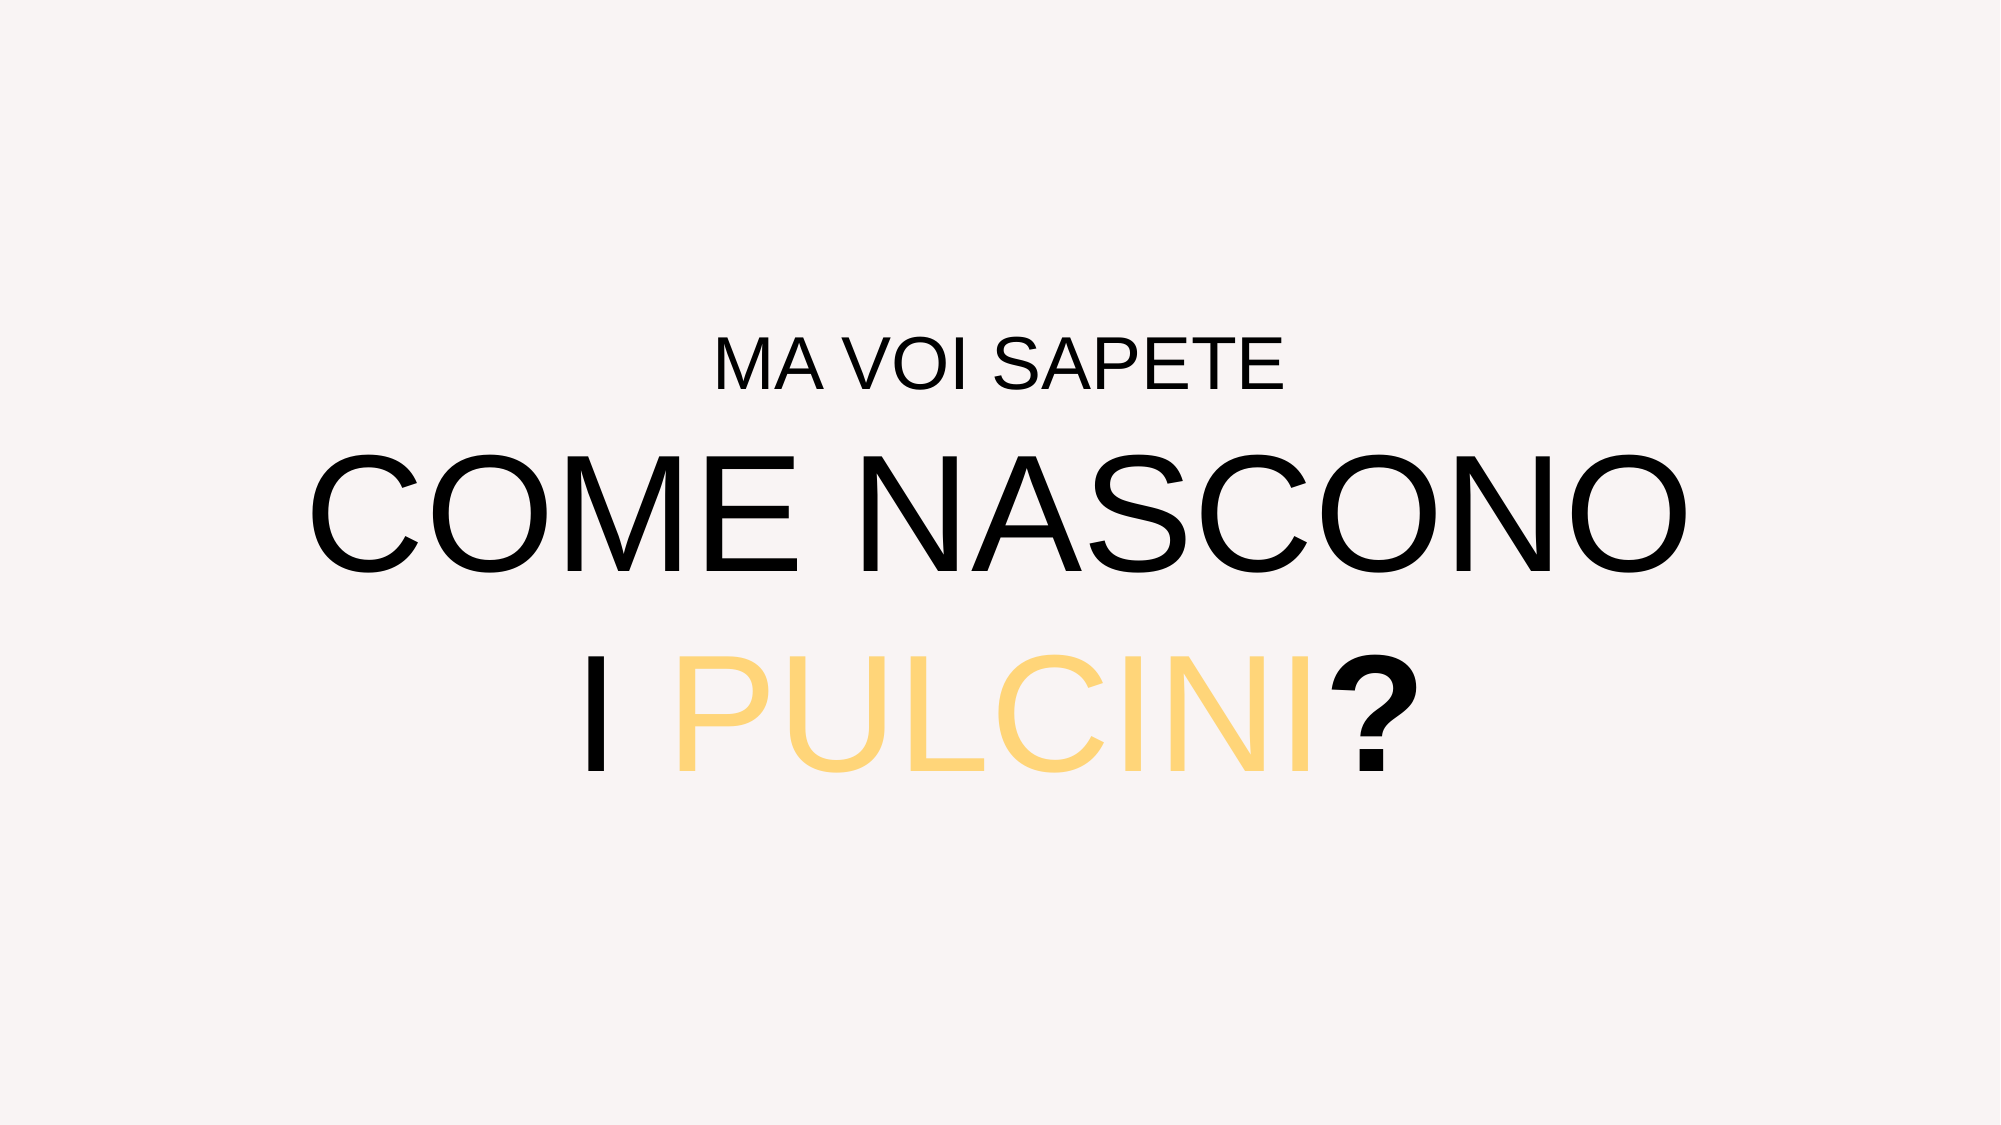

MA VOI SAPETE
COME NASCONO
I PULCINI?